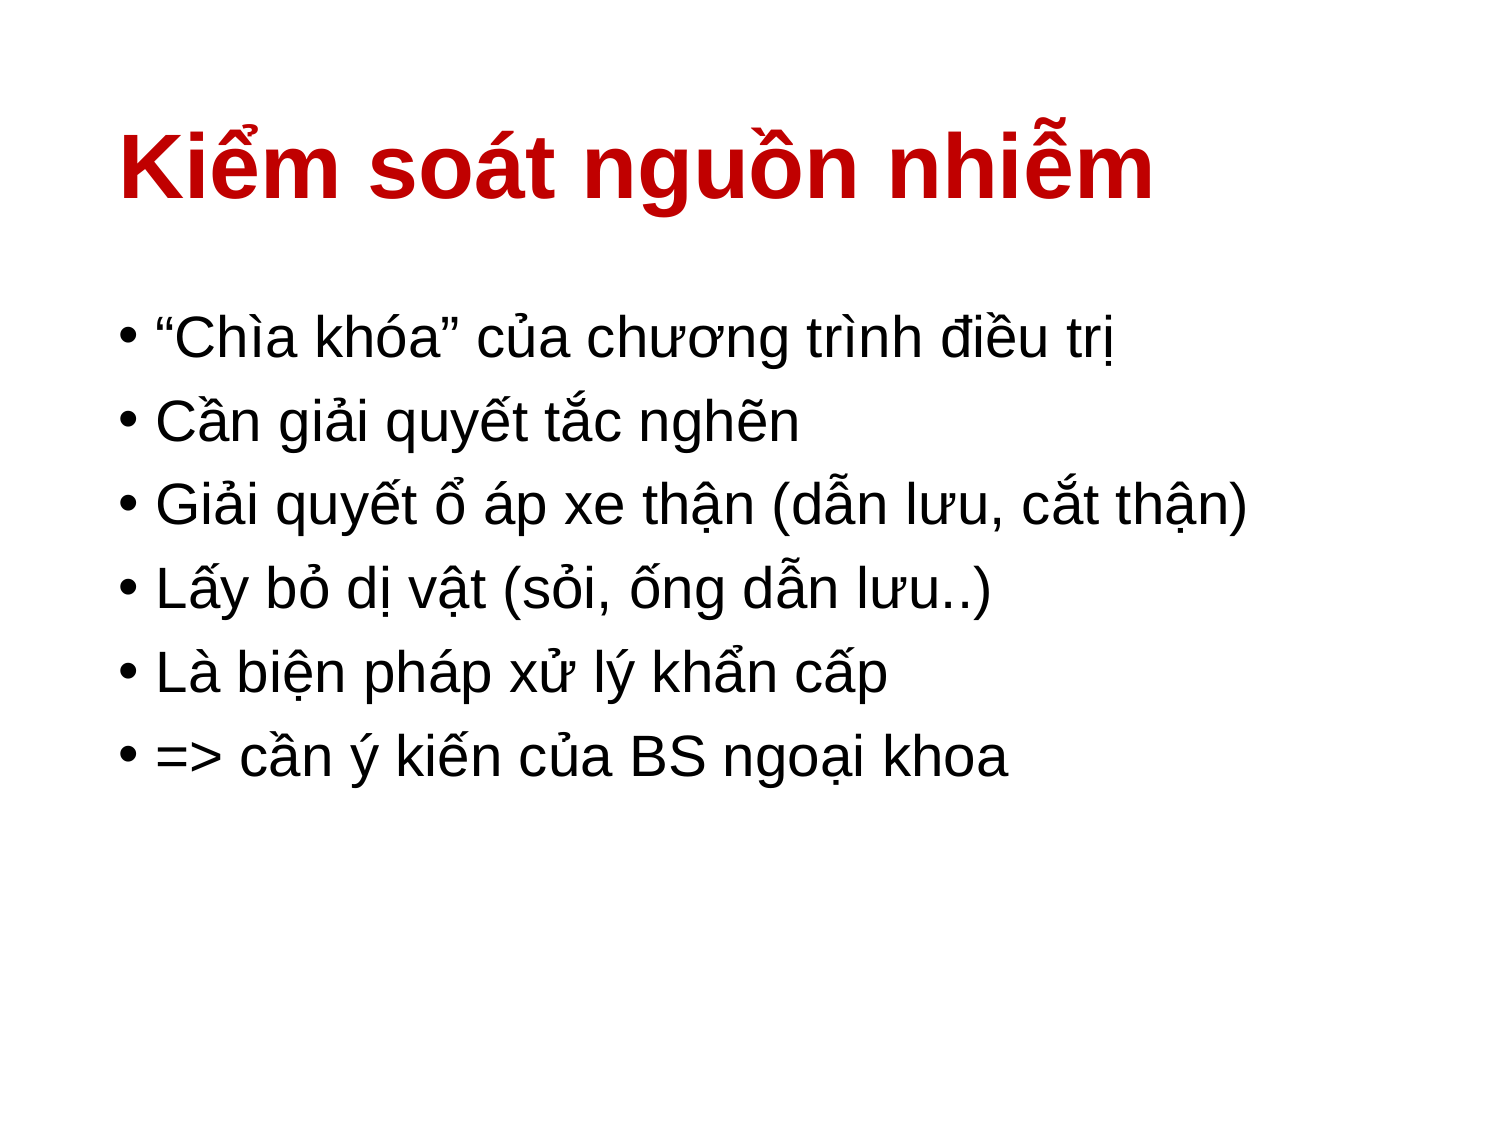

# Kiểm soát nguồn nhiễm
“Chìa khóa” của chương trình điều trị
Cần giải quyết tắc nghẽn
Giải quyết ổ áp xe thận (dẫn lưu, cắt thận)
Lấy bỏ dị vật (sỏi, ống dẫn lưu..)
Là biện pháp xử lý khẩn cấp
=> cần ý kiến của BS ngoại khoa